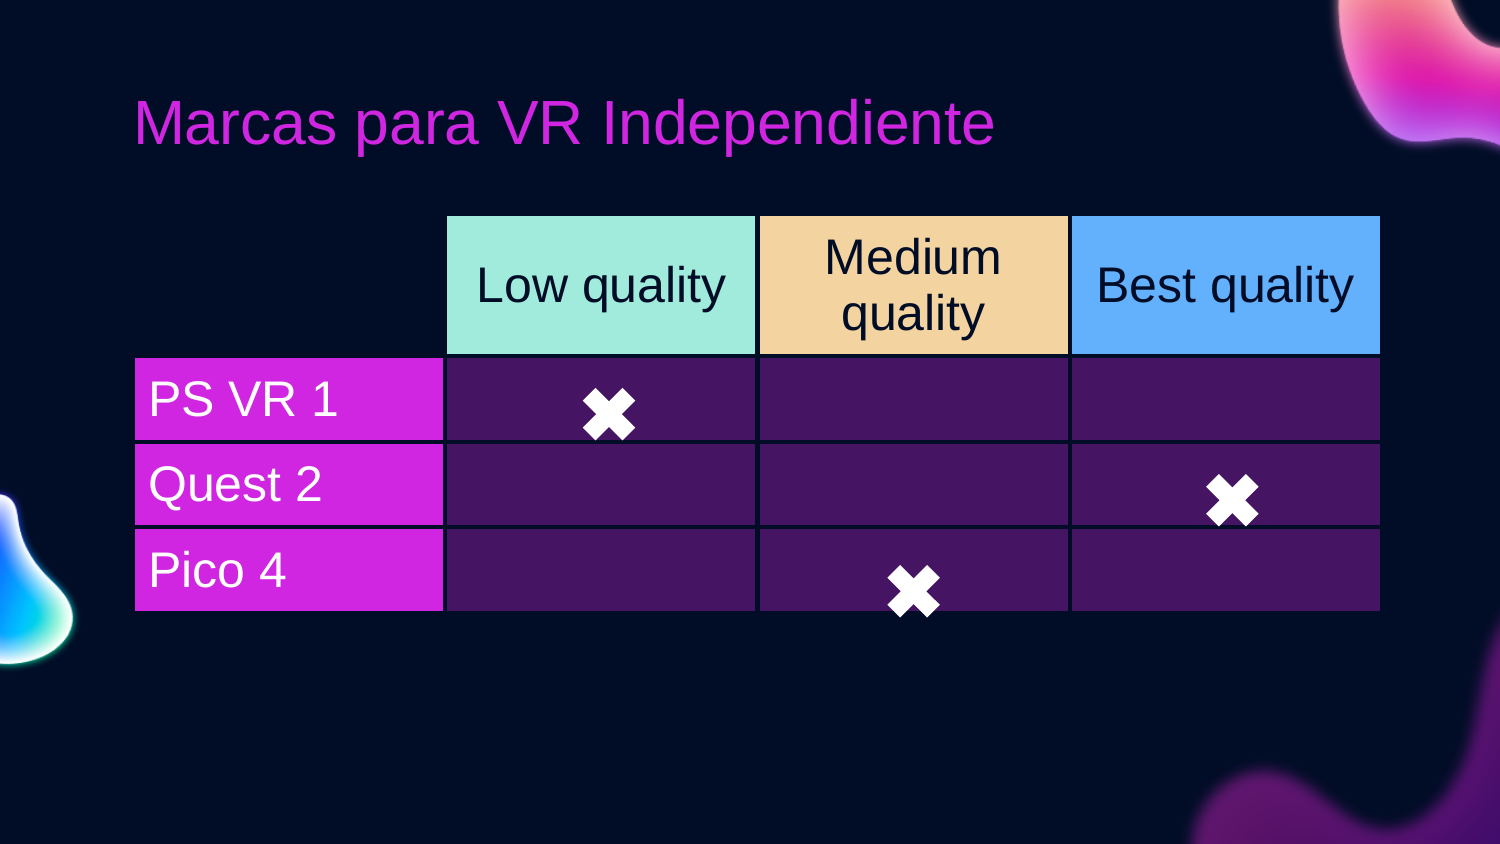

# Marcas para VR Independiente
|  | Low quality | Medium quality | Best quality |
| --- | --- | --- | --- |
| PS VR 1 |  |  |  |
| Quest 2 |  |  |  |
| Pico 4 |  |  |  |